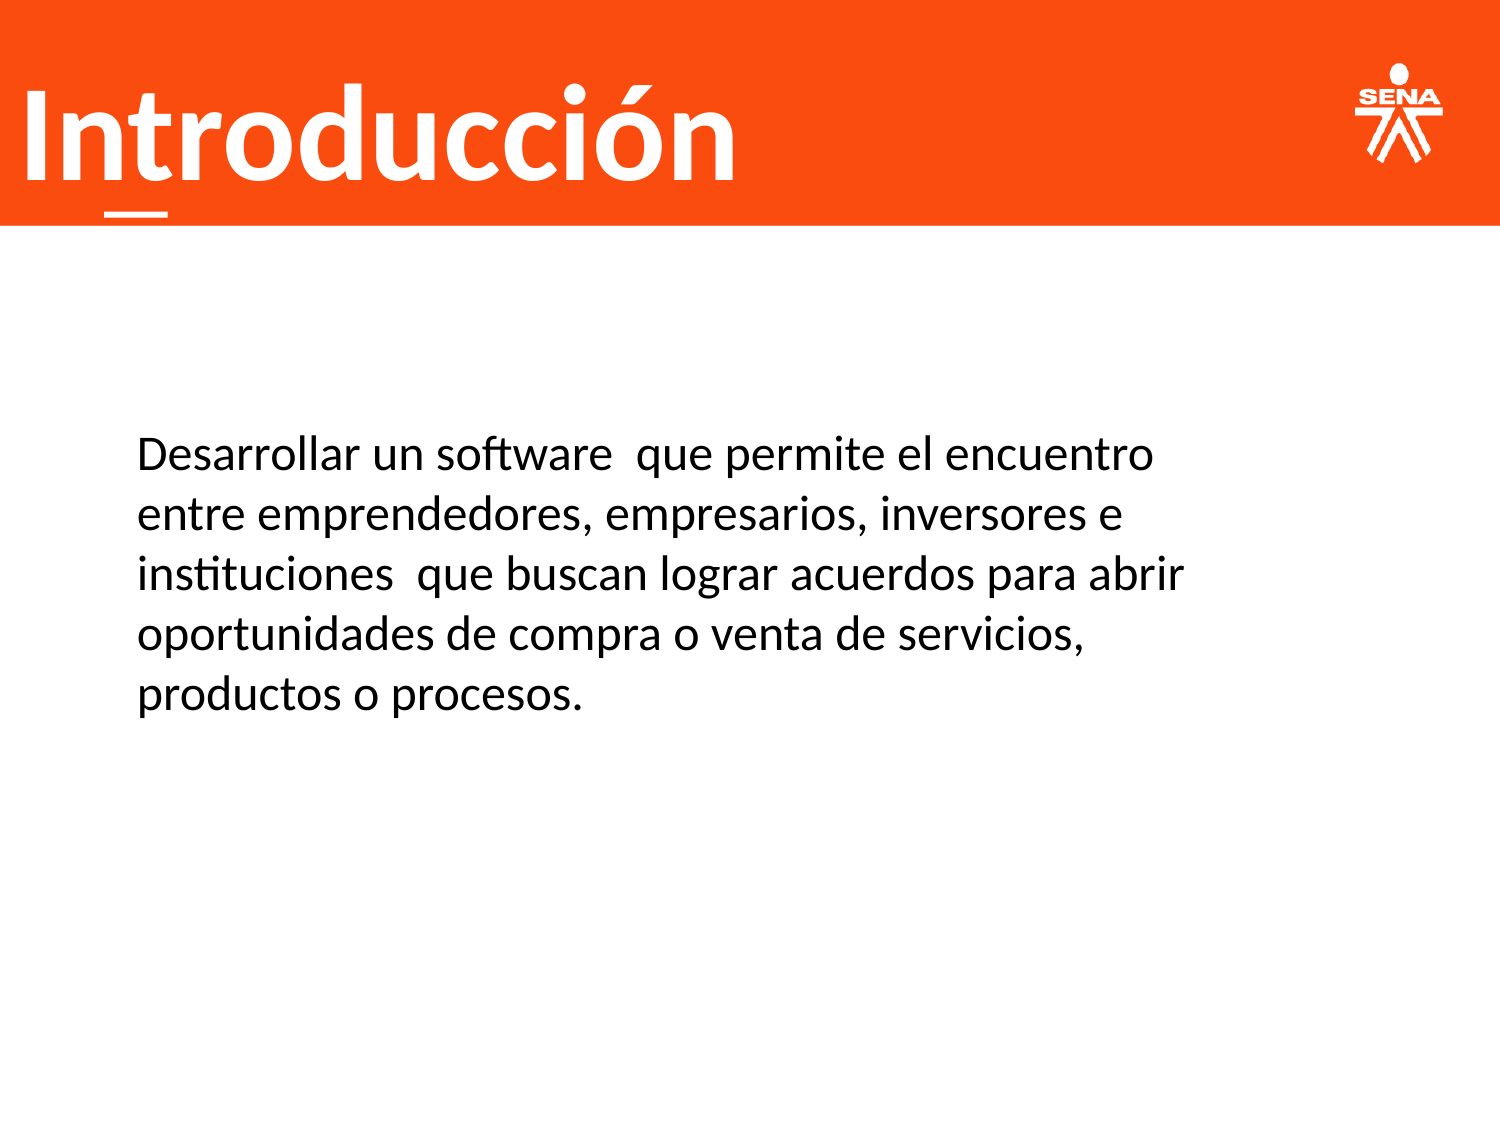

Introducción

Desarrollar un software  que permite el encuentro entre emprendedores, empresarios, inversores e instituciones  que buscan lograr acuerdos para abrir oportunidades de compra o venta de servicios, productos o procesos.